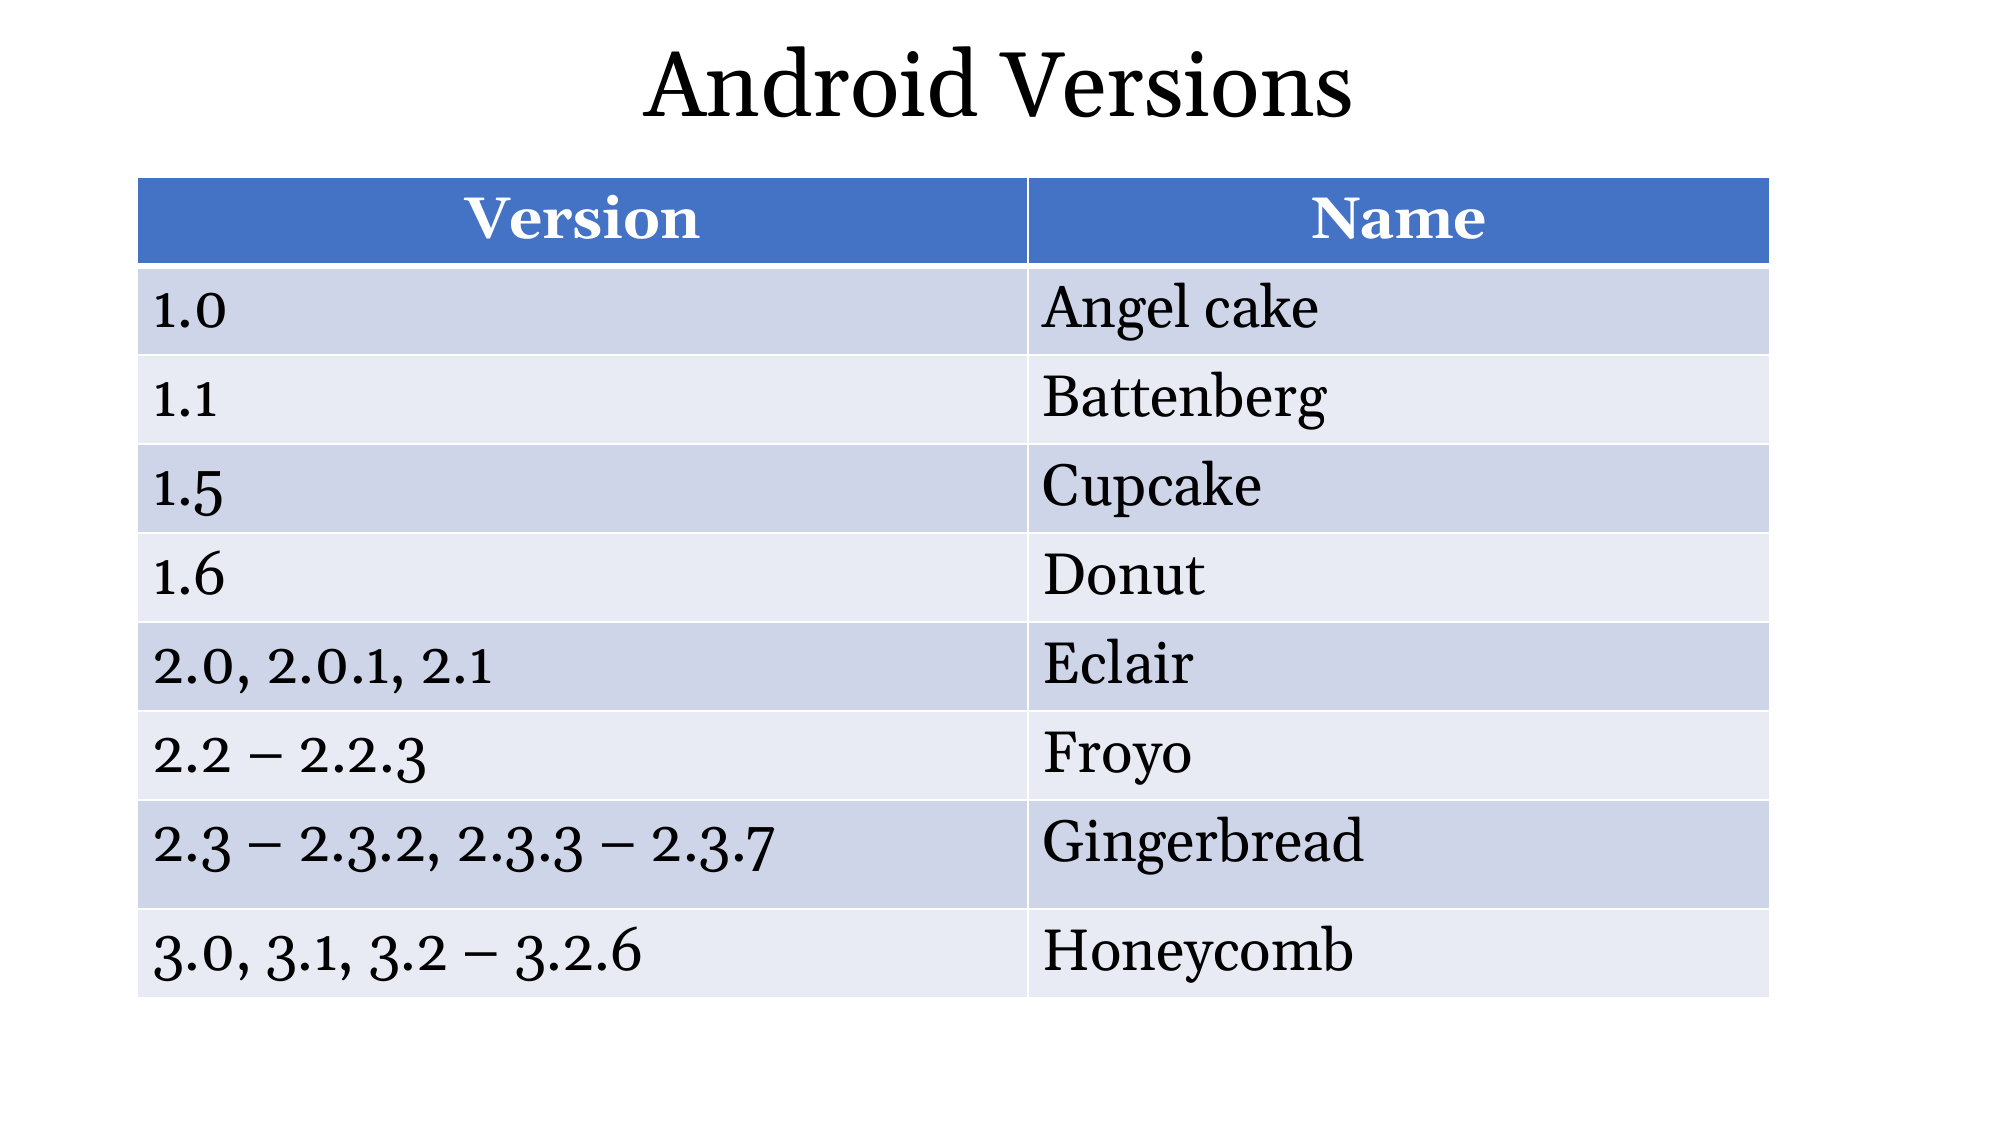

# Android Versions
| Version | Name |
| --- | --- |
| 1.0 | Angel cake |
| 1.1 | Battenberg |
| 1.5 | Cupcake |
| 1.6 | Donut |
| 2.0, 2.0.1, 2.1 | Eclair |
| 2.2 – 2.2.3 | Froyo |
| 2.3 – 2.3.2, 2.3.3 – 2.3.7 | Gingerbread |
| 3.0, 3.1, 3.2 – 3.2.6 | Honeycomb |